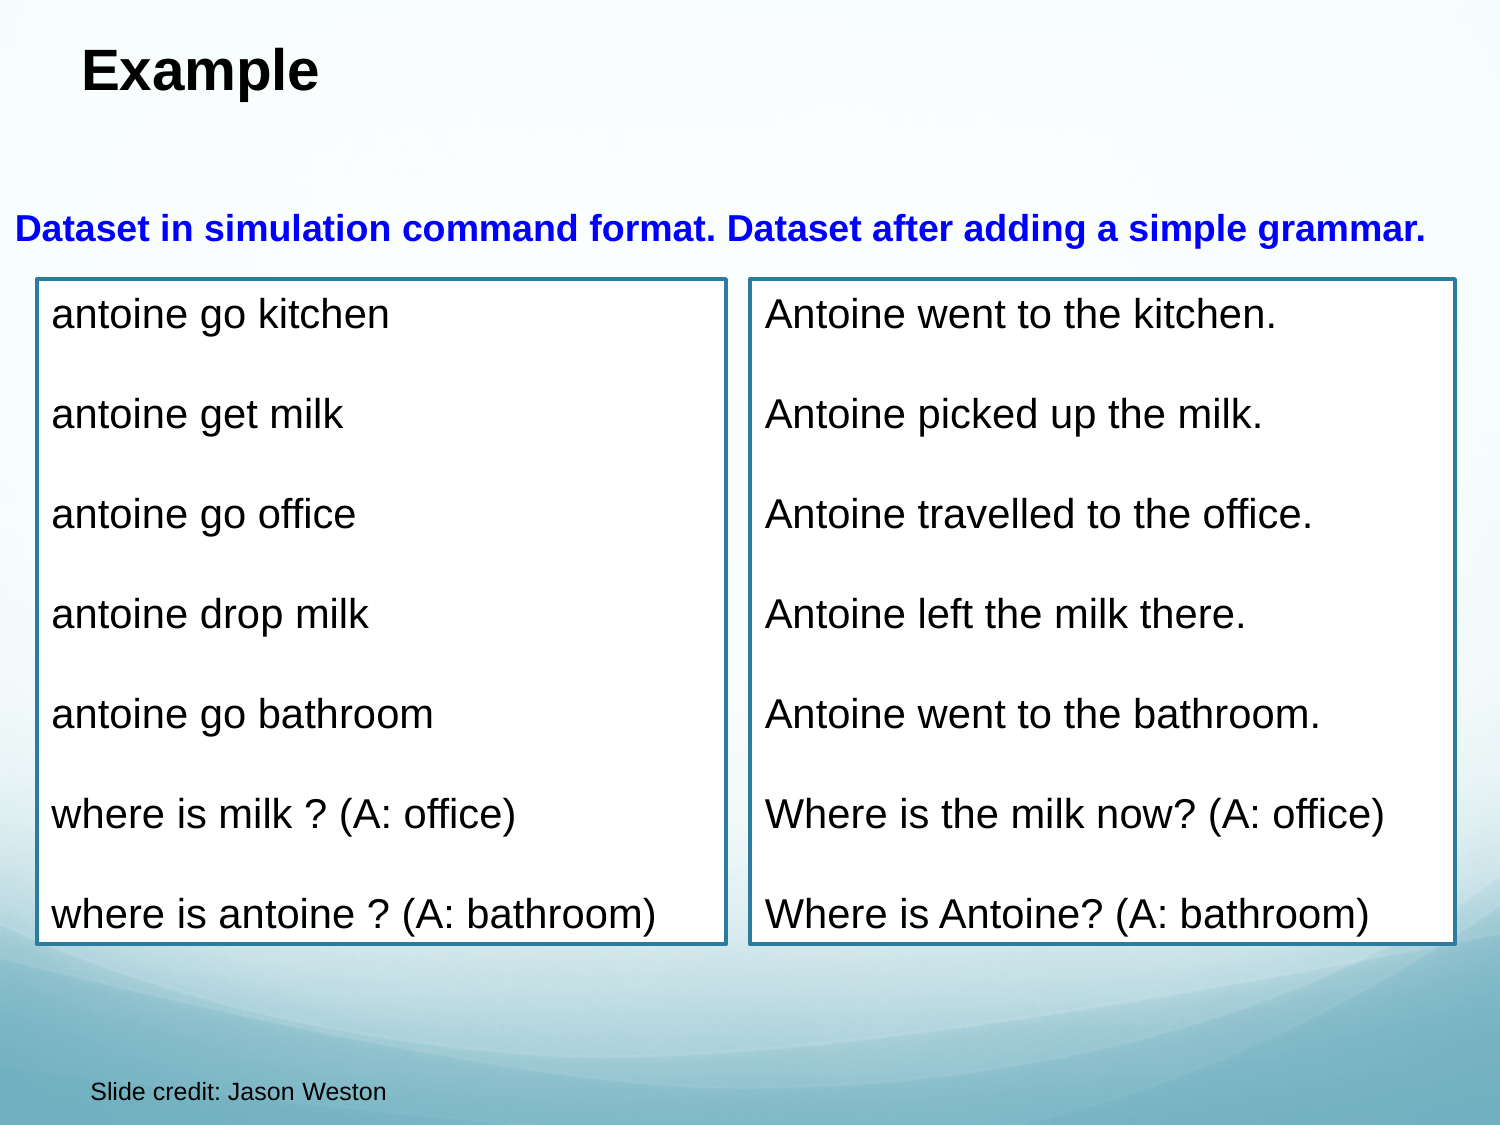

Example
Dataset in simulation command format. Dataset after adding a simple grammar.
antoine go kitchen

antoine get milk

antoine go office

antoine drop milk

antoine go bathroom

where is milk ? (A: office)

where is antoine ? (A: bathroom)
Antoine went to the kitchen.

Antoine picked up the milk.

Antoine travelled to the office.

Antoine left the milk there.

Antoine went to the bathroom.

Where is the milk now? (A: office)

Where is Antoine? (A: bathroom)
Slide credit: Jason Weston